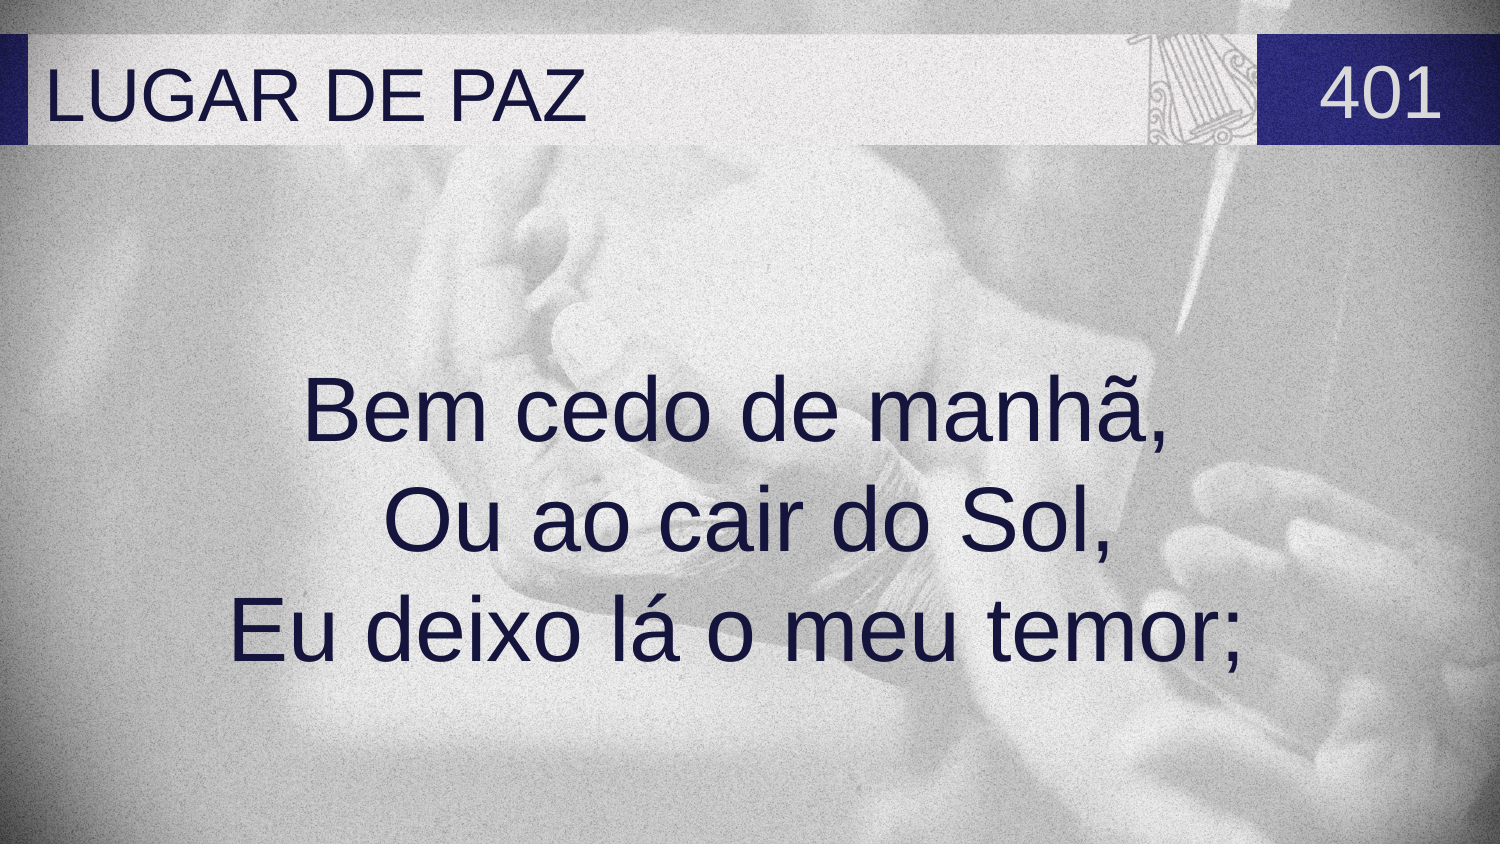

# LUGAR DE PAZ
401
Bem cedo de manhã,
Ou ao cair do Sol,
Eu deixo lá o meu temor;